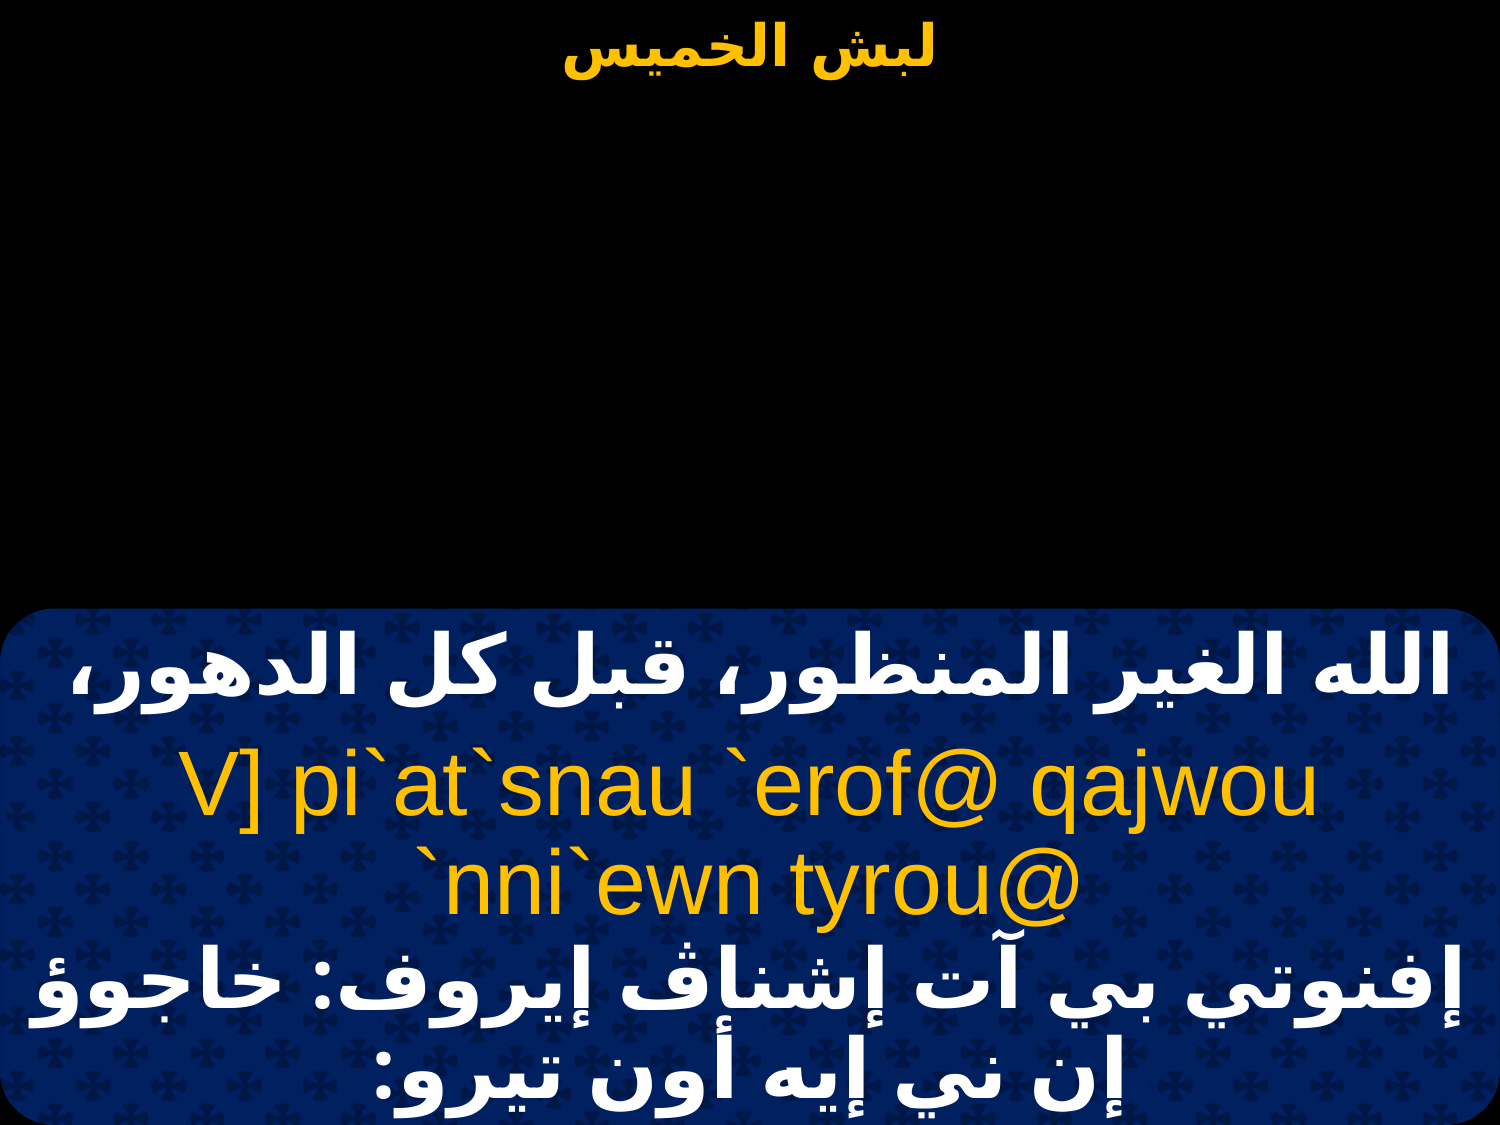

# لبش الخميس
الله الغير المنظور، قبل كل الدهور،
V] pi`at`snau `erof@ qajwou `nni`ewn tyrou@
إفنوتي بي آت إشناڤ إيروف: خاجوؤ إن ني إيه أون تيرو: